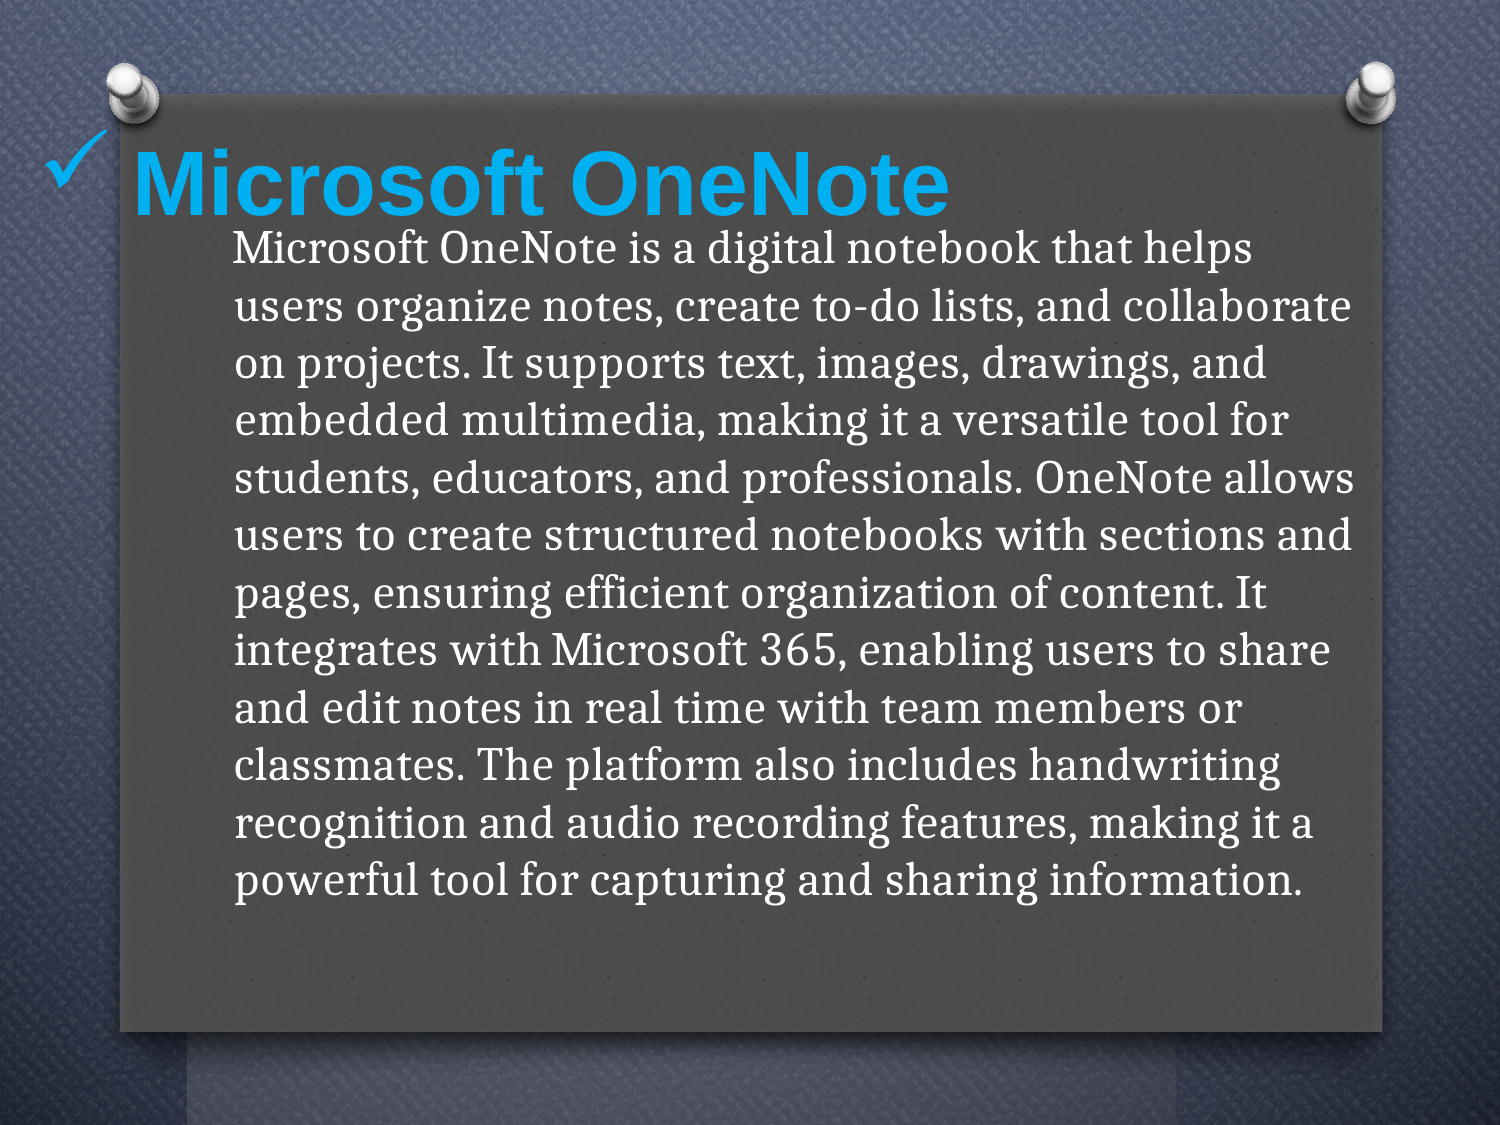

# Microsoft OneNote
Microsoft OneNote is a digital notebook that helps users organize notes, create to-do lists, and collaborate on projects. It supports text, images, drawings, and embedded multimedia, making it a versatile tool for students, educators, and professionals. OneNote allows users to create structured notebooks with sections and pages, ensuring efficient organization of content. It integrates with Microsoft 365, enabling users to share and edit notes in real time with team members or classmates. The platform also includes handwriting recognition and audio recording features, making it a powerful tool for capturing and sharing information.